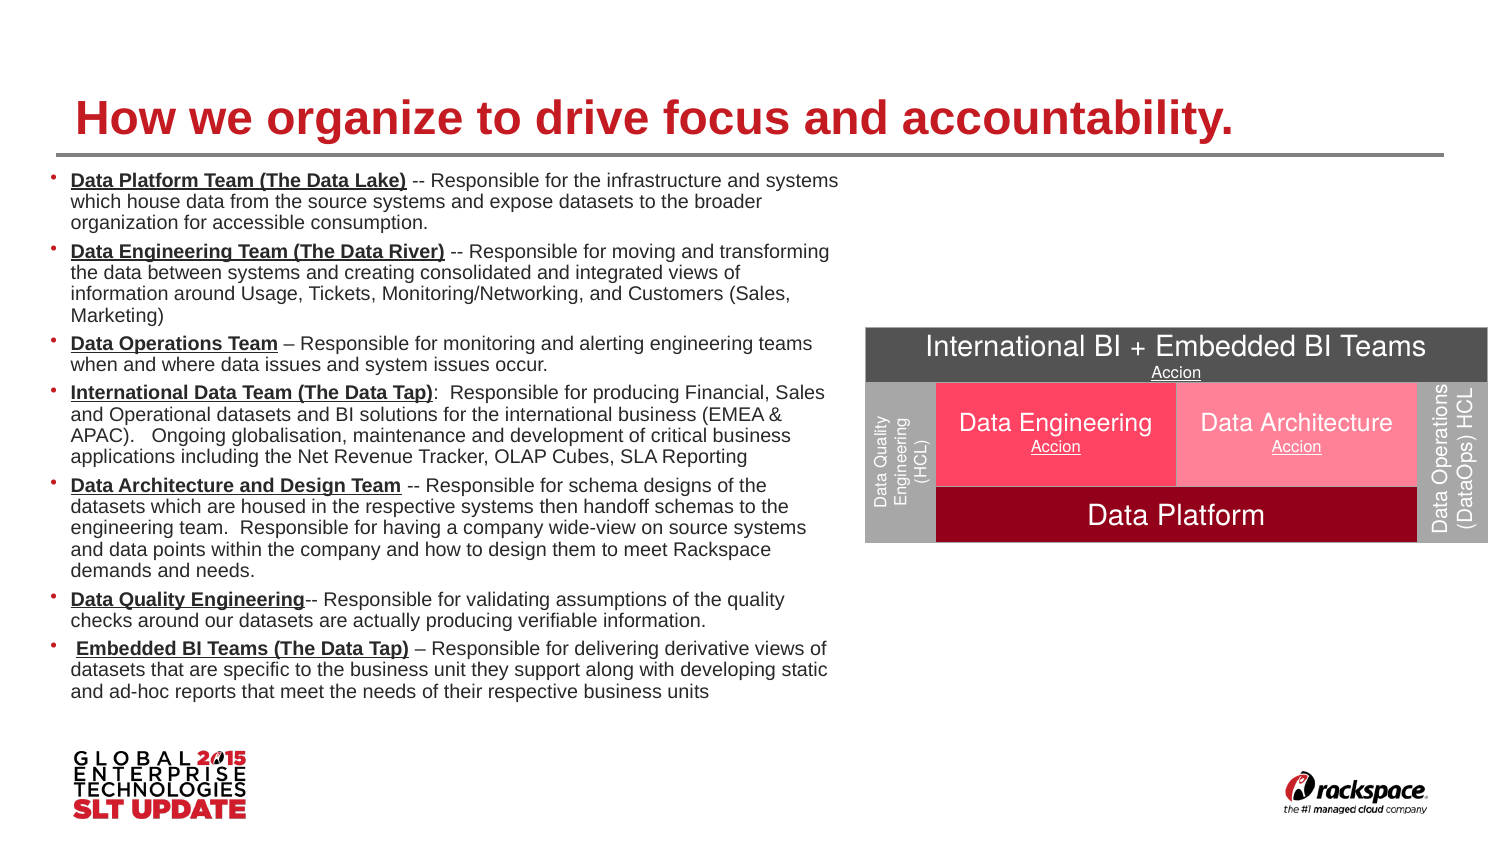

# How we organize to drive focus and accountability.
Data Platform Team (The Data Lake) -- Responsible for the infrastructure and systems which house data from the source systems and expose datasets to the broader organization for accessible consumption.
Data Engineering Team (The Data River) -- Responsible for moving and transforming the data between systems and creating consolidated and integrated views of information around Usage, Tickets, Monitoring/Networking, and Customers (Sales, Marketing)
Data Operations Team – Responsible for monitoring and alerting engineering teams when and where data issues and system issues occur.
International Data Team (The Data Tap):  Responsible for producing Financial, Sales and Operational datasets and BI solutions for the international business (EMEA & APAC).   Ongoing globalisation, maintenance and development of critical business applications including the Net Revenue Tracker, OLAP Cubes, SLA Reporting
Data Architecture and Design Team -- Responsible for schema designs of the datasets which are housed in the respective systems then handoff schemas to the engineering team.  Responsible for having a company wide-view on source systems and data points within the company and how to design them to meet Rackspace demands and needs.
Data Quality Engineering-- Responsible for validating assumptions of the quality checks around our datasets are actually producing verifiable information.
 Embedded BI Teams (The Data Tap) – Responsible for delivering derivative views of datasets that are specific to the business unit they support along with developing static and ad-hoc reports that meet the needs of their respective business units
International BI + Embedded BI Teams
Accion
Data Engineering
Accion
Data Architecture
Accion
Data Platform

Data Operations
(DataOps) HCL

Data Quality Engineering (HCL)